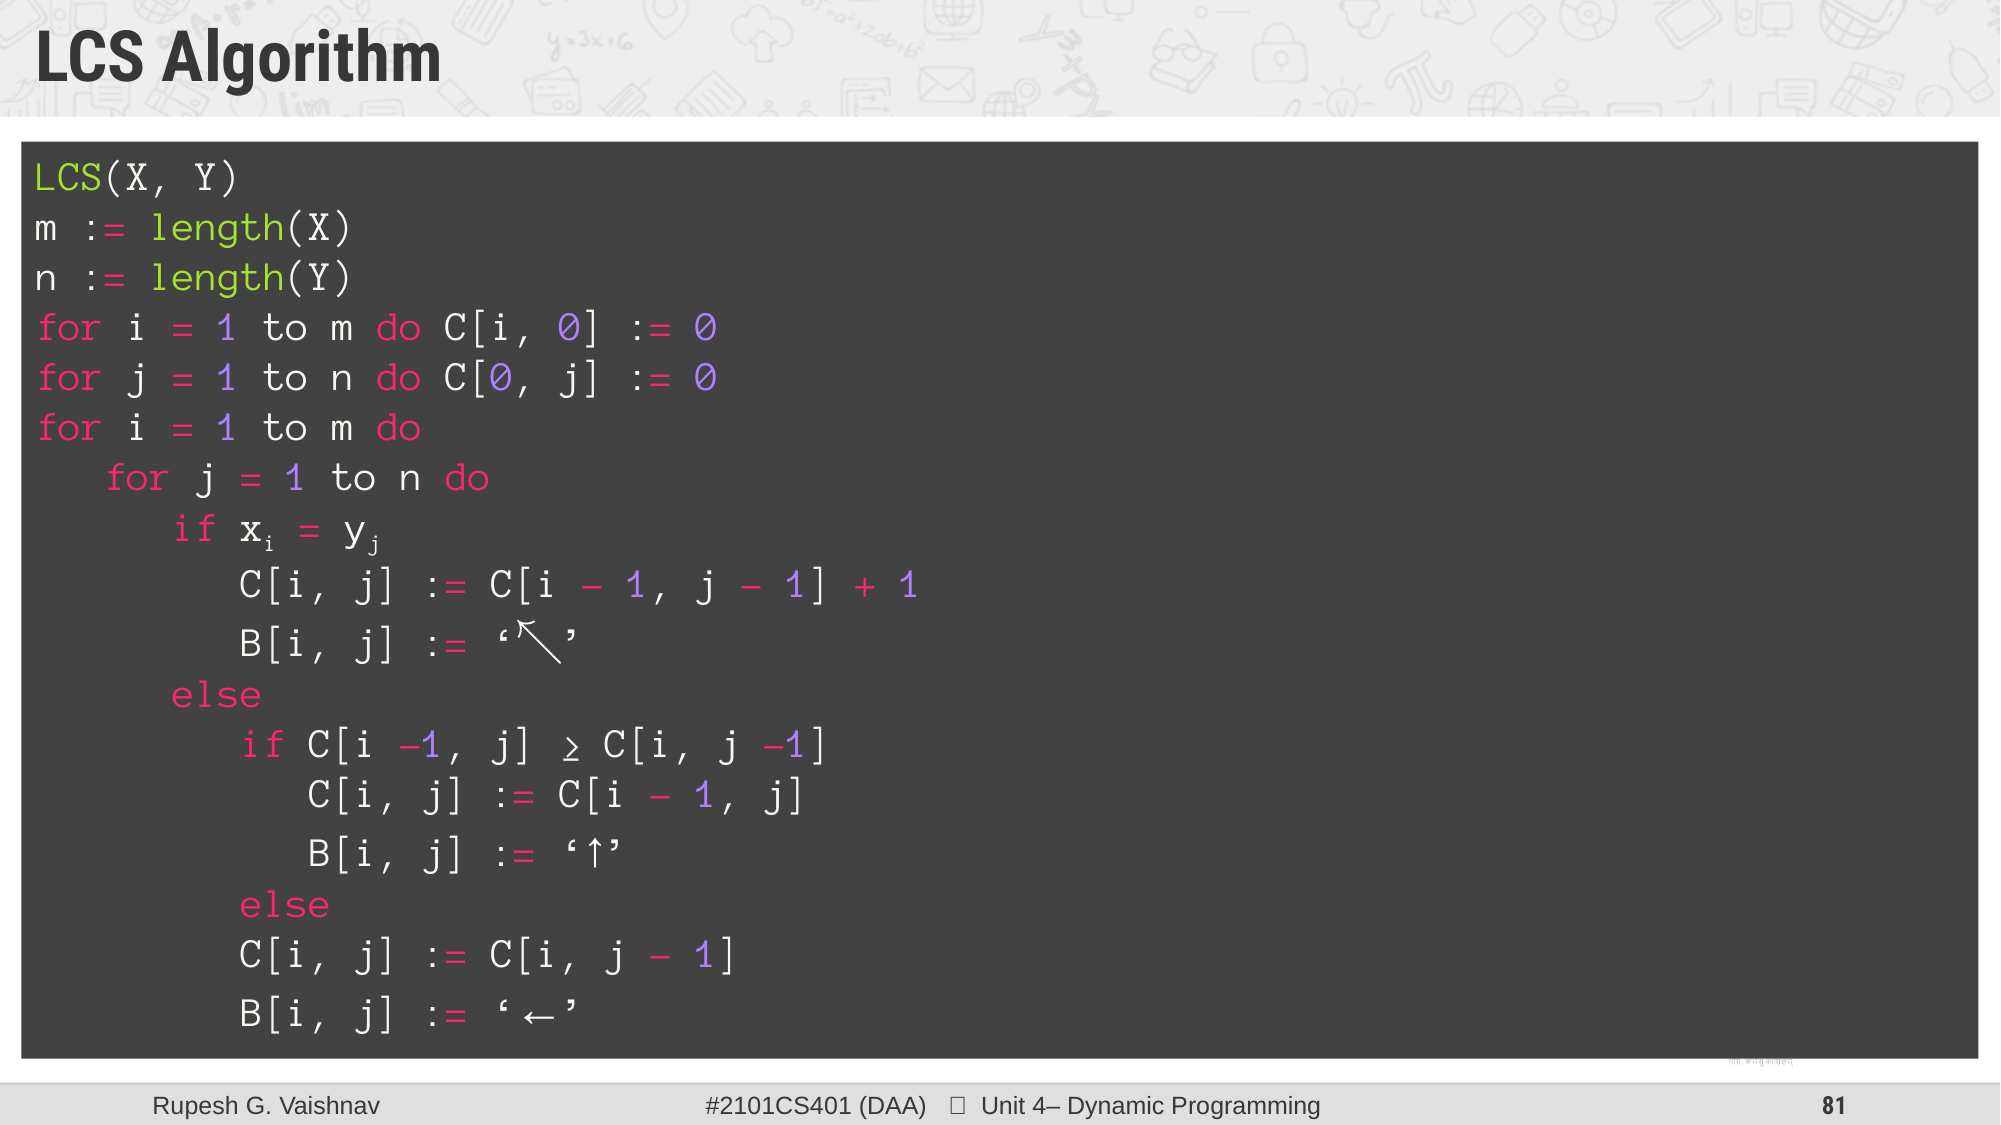

# LCS Algorithm
LCS(X, Y)
m := length(X)
n := length(Y)
for i = 1 to m do C[i, 0] := 0
for j = 1 to n do C[0, j] := 0
for i = 1 to m do
   for j = 1 to n do
      if xi = yj
         C[i, j] := C[i - 1, j - 1] + 1
         B[i, j] := ‘↖’
      else
         if C[i -1, j] ≥ C[i, j -1]
            C[i, j] := C[i - 1, j]
            B[i, j] := ‘↑’
         else
         C[i, j] := C[i, j - 1]
         B[i, j] := ‘←’